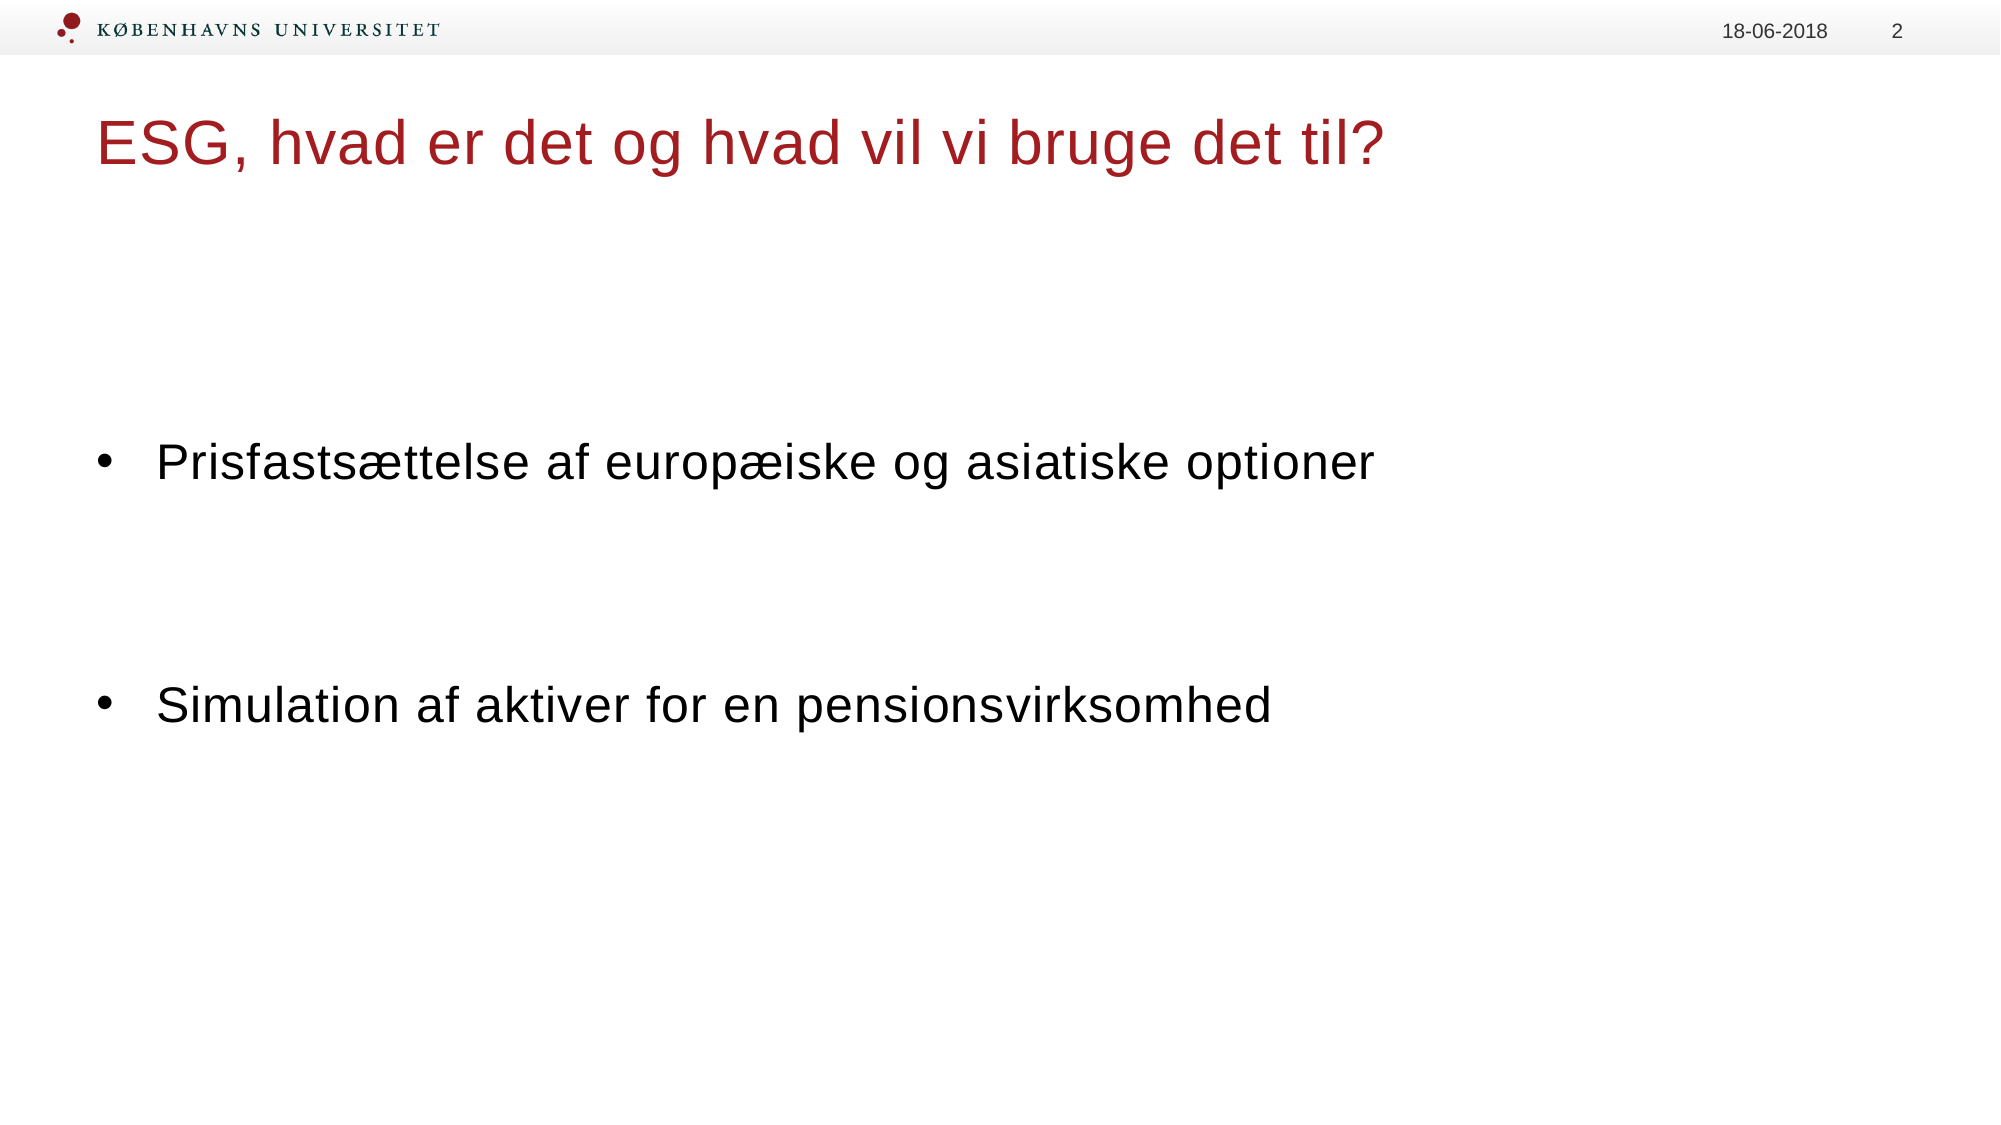

18-06-2018
2
# ESG, hvad er det og hvad vil vi bruge det til?

Prisfastsættelse af europæiske og asiatiske optioner

Simulation af aktiver for en pensionsvirksomhed